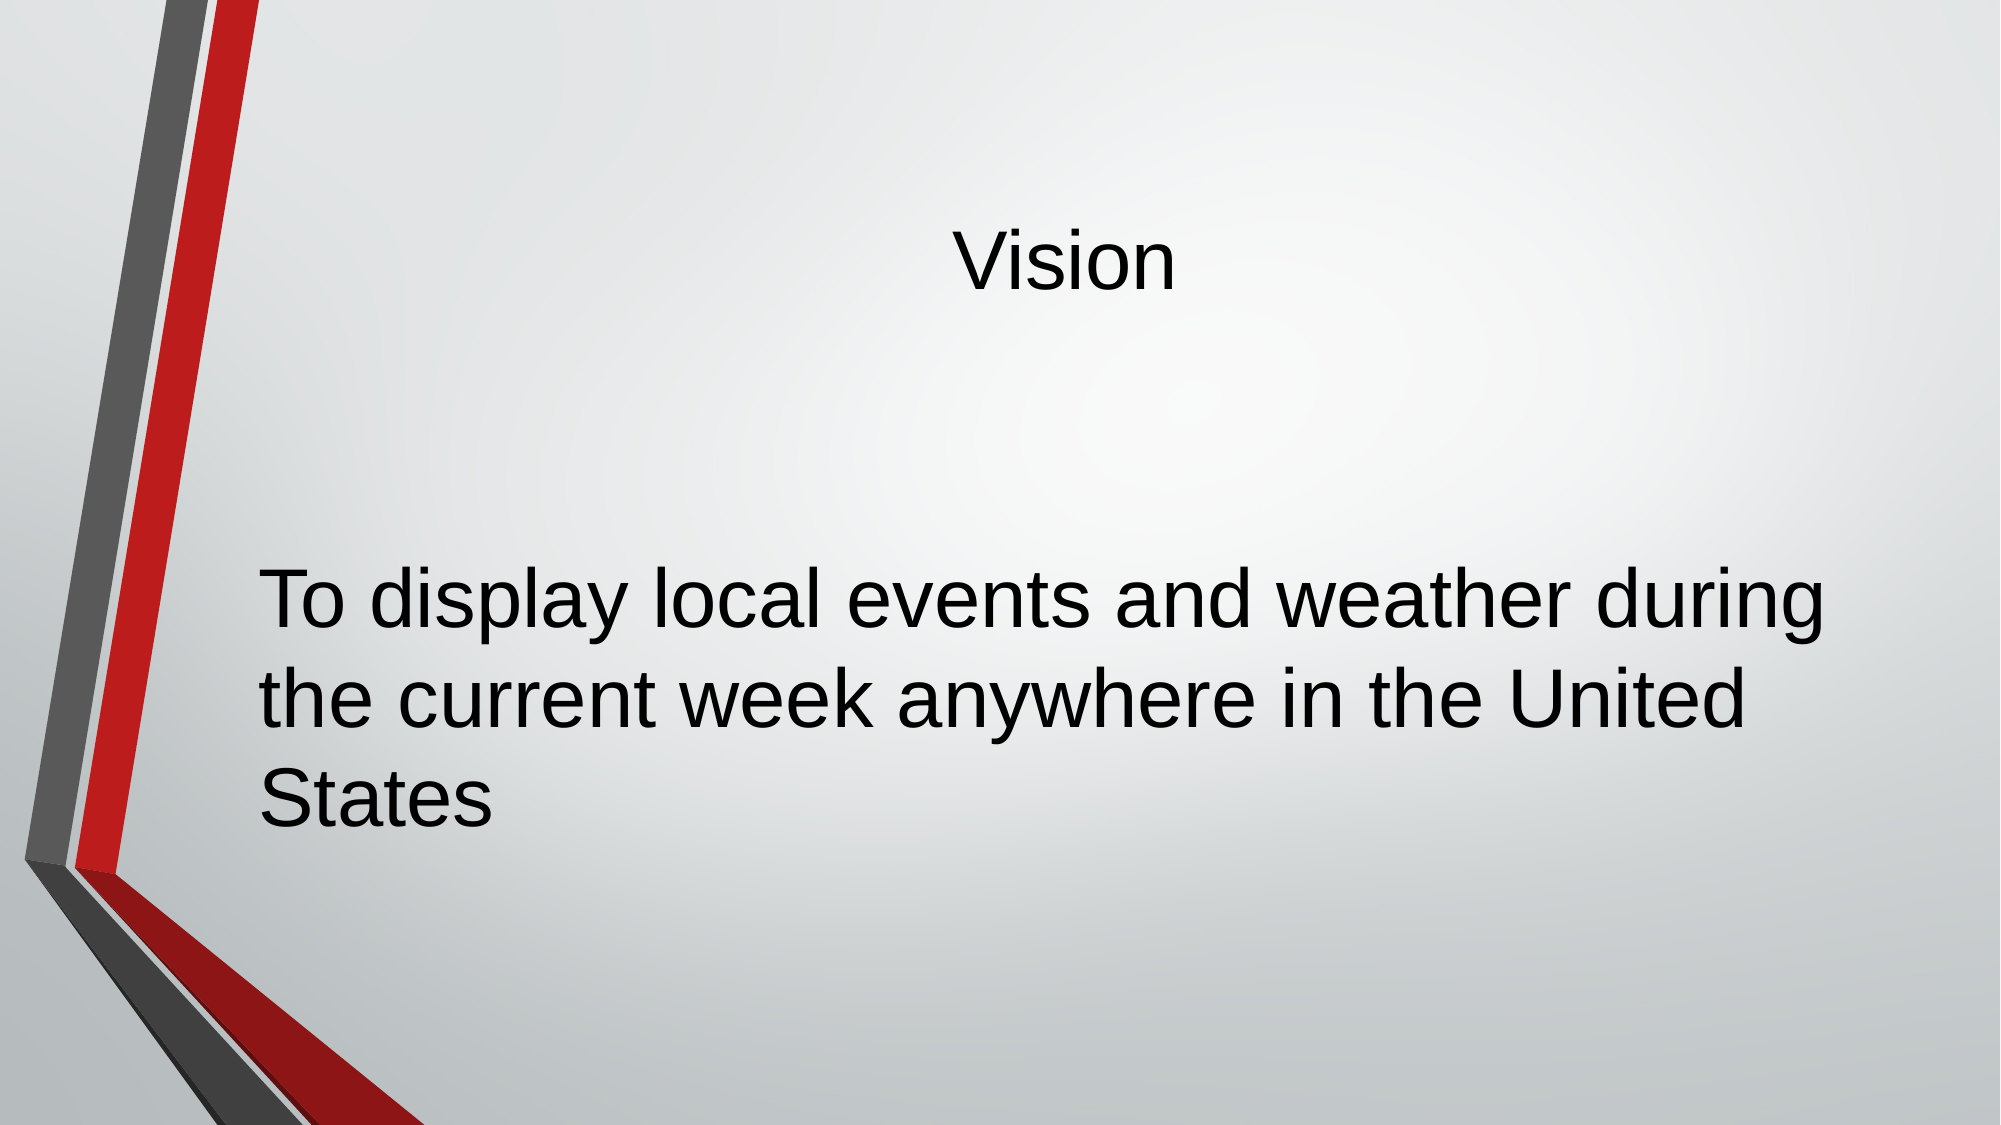

# Vision
To display local events and weather during the current week anywhere in the United States